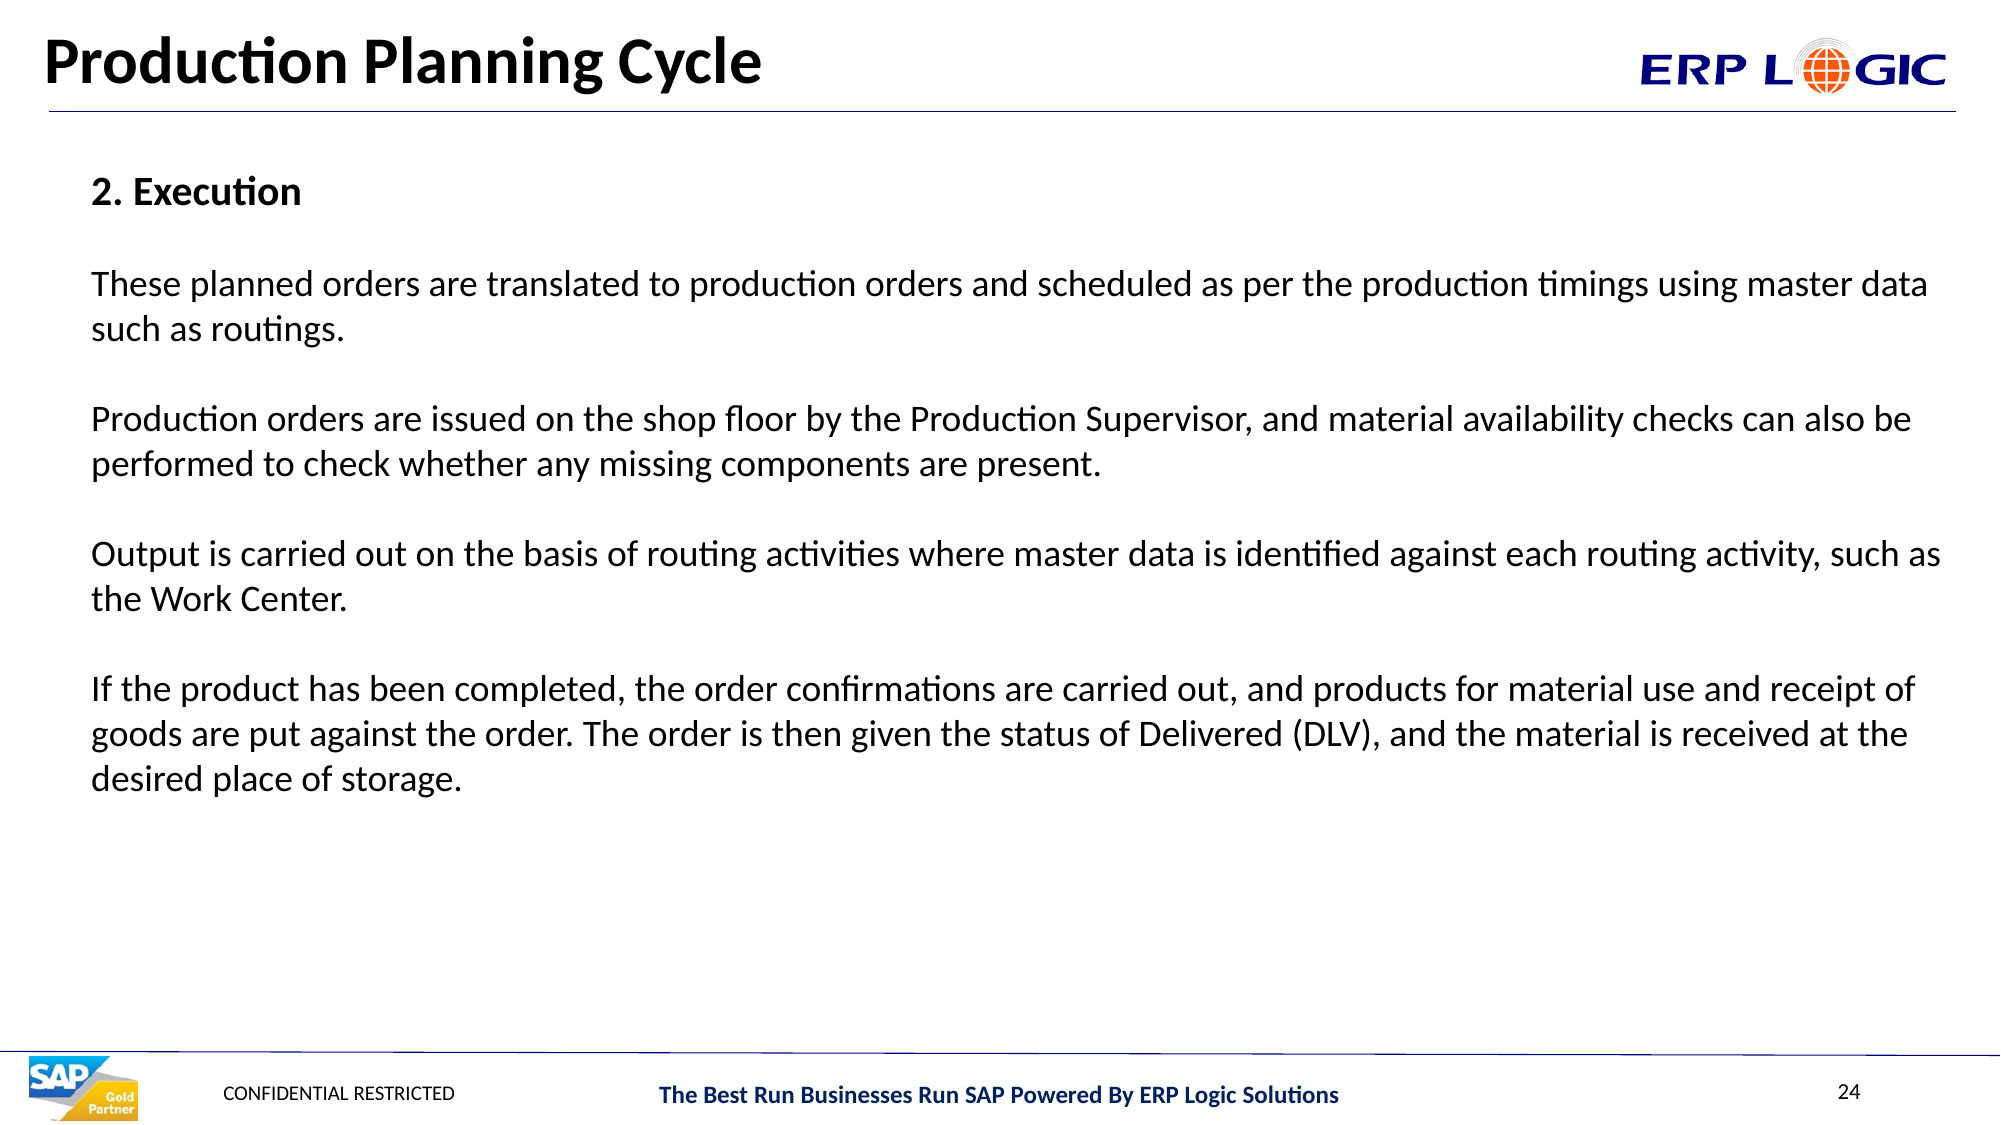

# Production Planning Cycle
2. Execution

These planned orders are translated to production orders and scheduled as per the production timings using master data such as routings.

Production orders are issued on the shop floor by the Production Supervisor, and material availability checks can also be performed to check whether any missing components are present.

Output is carried out on the basis of routing activities where master data is identified against each routing activity, such as the Work Center.

If the product has been completed, the order confirmations are carried out, and products for material use and receipt of goods are put against the order. The order is then given the status of Delivered (DLV), and the material is received at the desired place of storage.